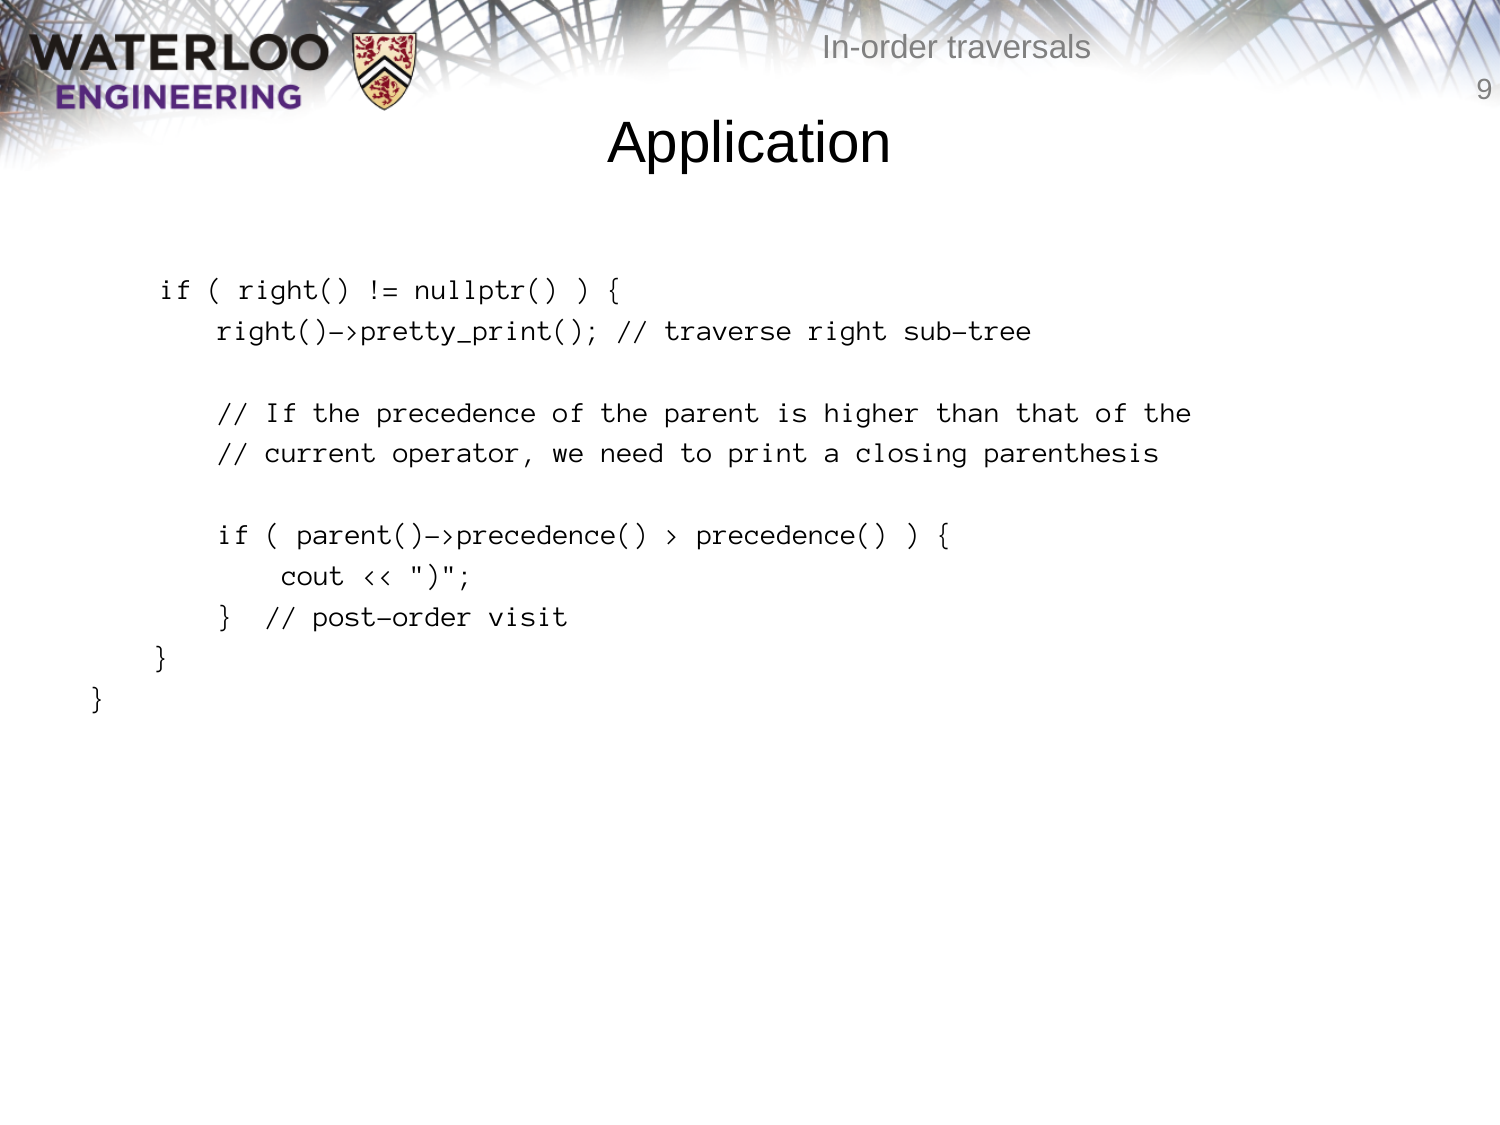

# Application
    if ( right() != nullptr() ) {
        right()->pretty_print(); // traverse right sub-tree

        // If the precedence of the parent is higher than that of the
        // current operator, we need to print a closing parenthesis

        if ( parent()->precedence() > precedence() ) {
            cout << ")";
        }  // post-order visit
    }
}